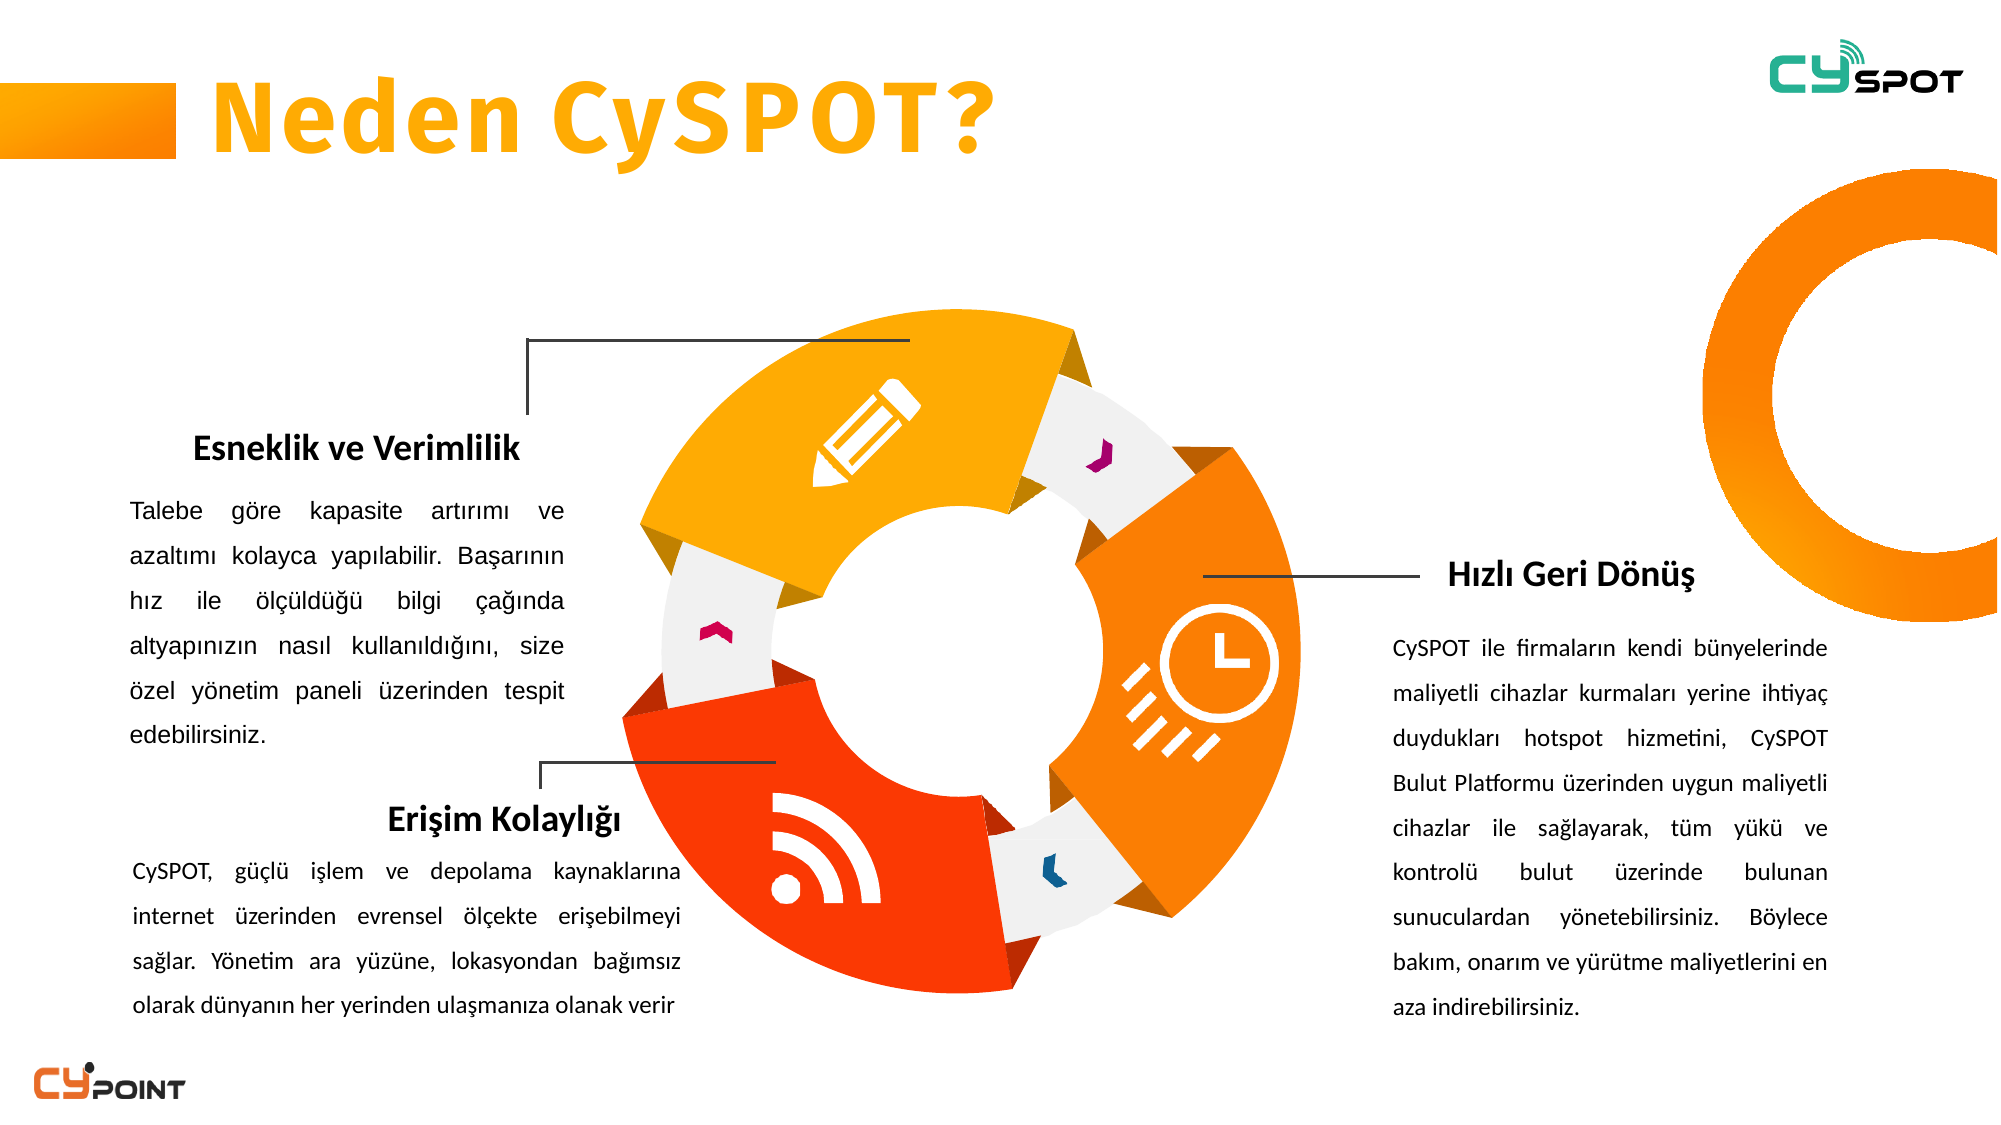

# Neden CySPOT?

Esneklik ve Verimlilik
Talebe göre kapasite artırımı ve azaltımı kolayca yapılabilir. Başarının hız ile ölçüldüğü bilgi çağında altyapınızın nasıl kullanıldığını, size özel yönetim paneli üzerinden tespit edebilirsiniz.
Hızlı Geri Dönüş
CySPOT ile firmaların kendi bünyelerinde maliyetli cihazlar kurmaları yerine ihtiyaç duydukları hotspot hizmetini, CySPOT Bulut Platformu üzerinden uygun maliyetli cihazlar ile sağlayarak, tüm yükü ve kontrolü bulut üzerinde bulunan sunuculardan yönetebilirsiniz. Böylece bakım, onarım ve yürütme maliyetlerini en aza indirebilirsiniz.

Erişim Kolaylığı
CySPOT, güçlü işlem ve depolama kaynaklarına internet üzerinden evrensel ölçekte erişebilmeyi sağlar. Yönetim ara yüzüne, lokasyondan bağımsız olarak dünyanın her yerinden ulaşmanıza olanak verir